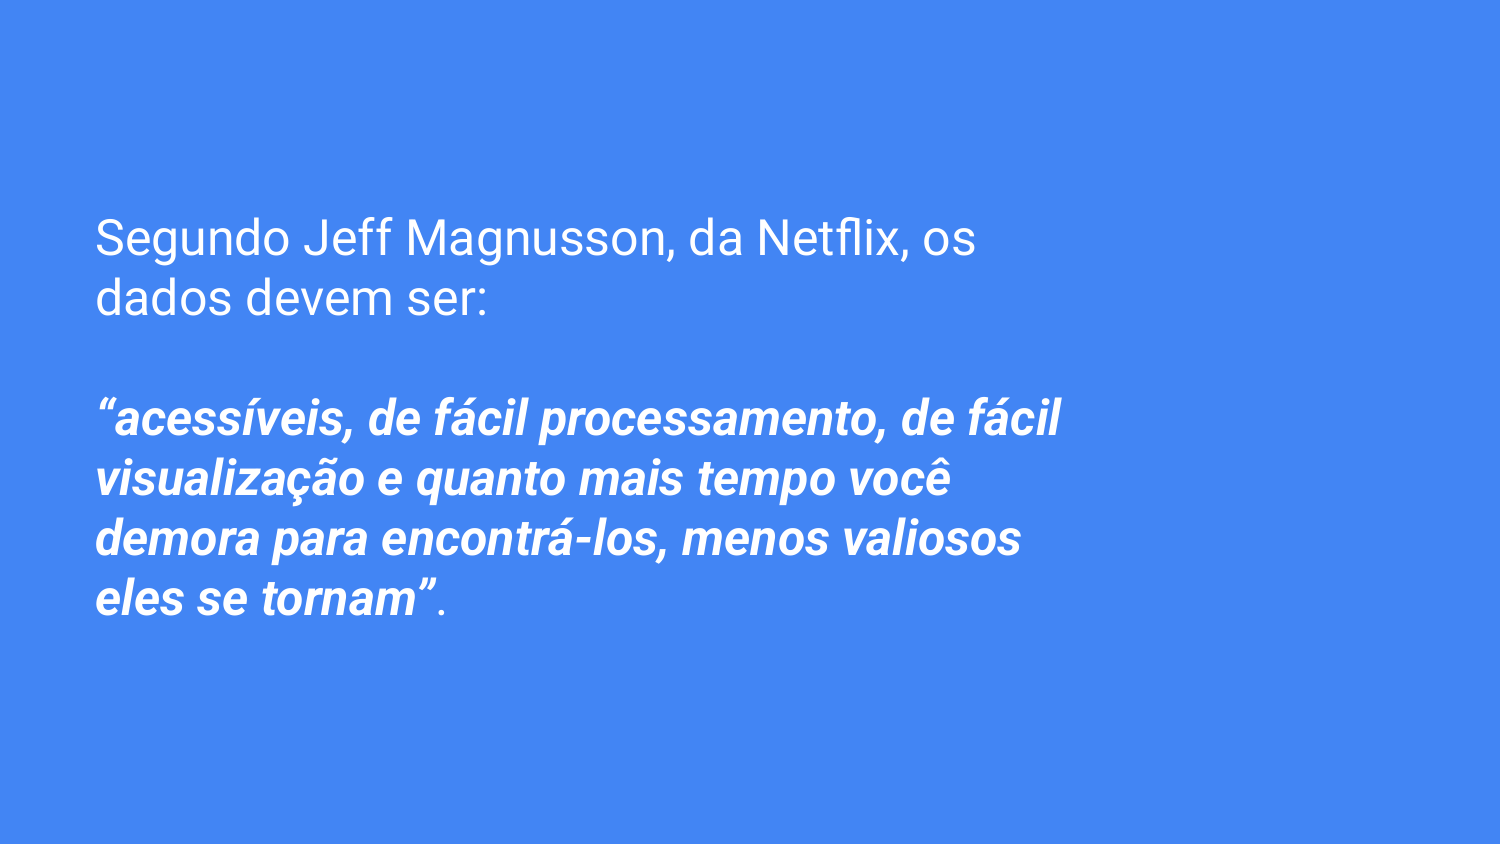

# Segundo Jeff Magnusson, da Netflix, os dados devem ser:

“acessíveis, de fácil processamento, de fácil visualização e quanto mais tempo você demora para encontrá-los, menos valiosos eles se tornam”.